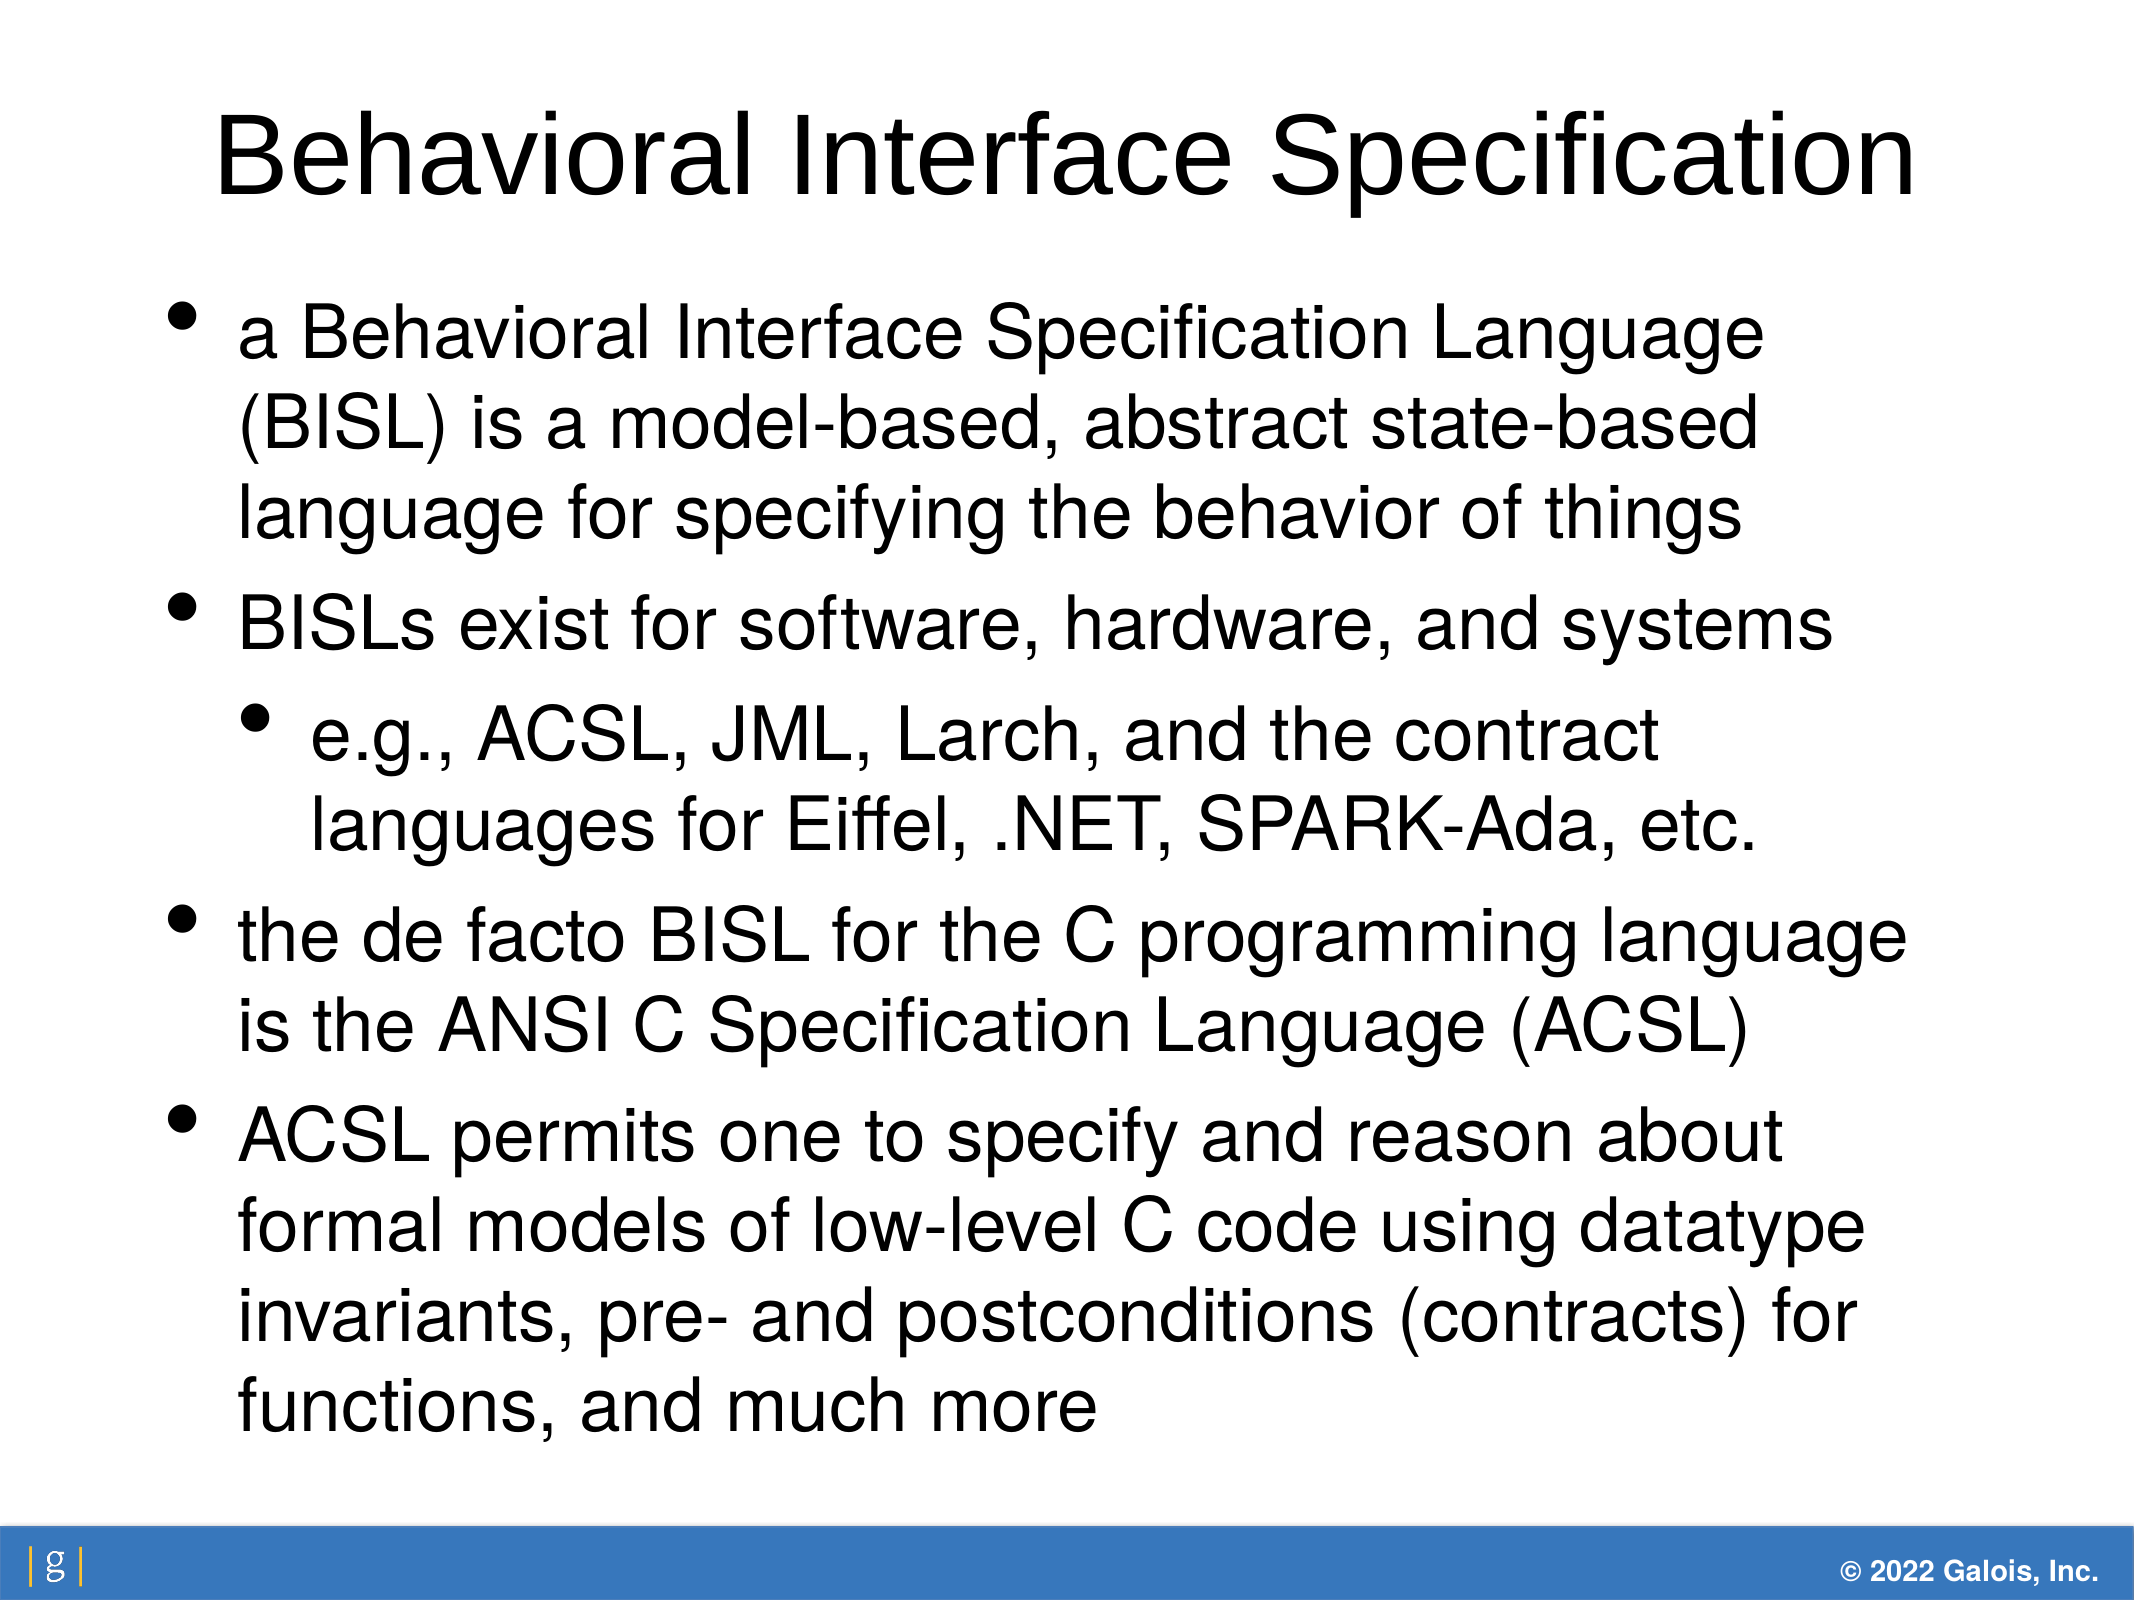

Behavioral Interface Specification
a Behavioral Interface Specification Language (BISL) is a model-based, abstract state-based language for specifying the behavior of things
BISLs exist for software, hardware, and systems
e.g., ACSL, JML, Larch, and the contract languages for Eiffel, .NET, SPARK-Ada, etc.
the de facto BISL for the C programming language is the ANSI C Specification Language (ACSL)
ACSL permits one to specify and reason about formal models of low-level C code using datatype invariants, pre- and postconditions (contracts) for functions, and much more
113